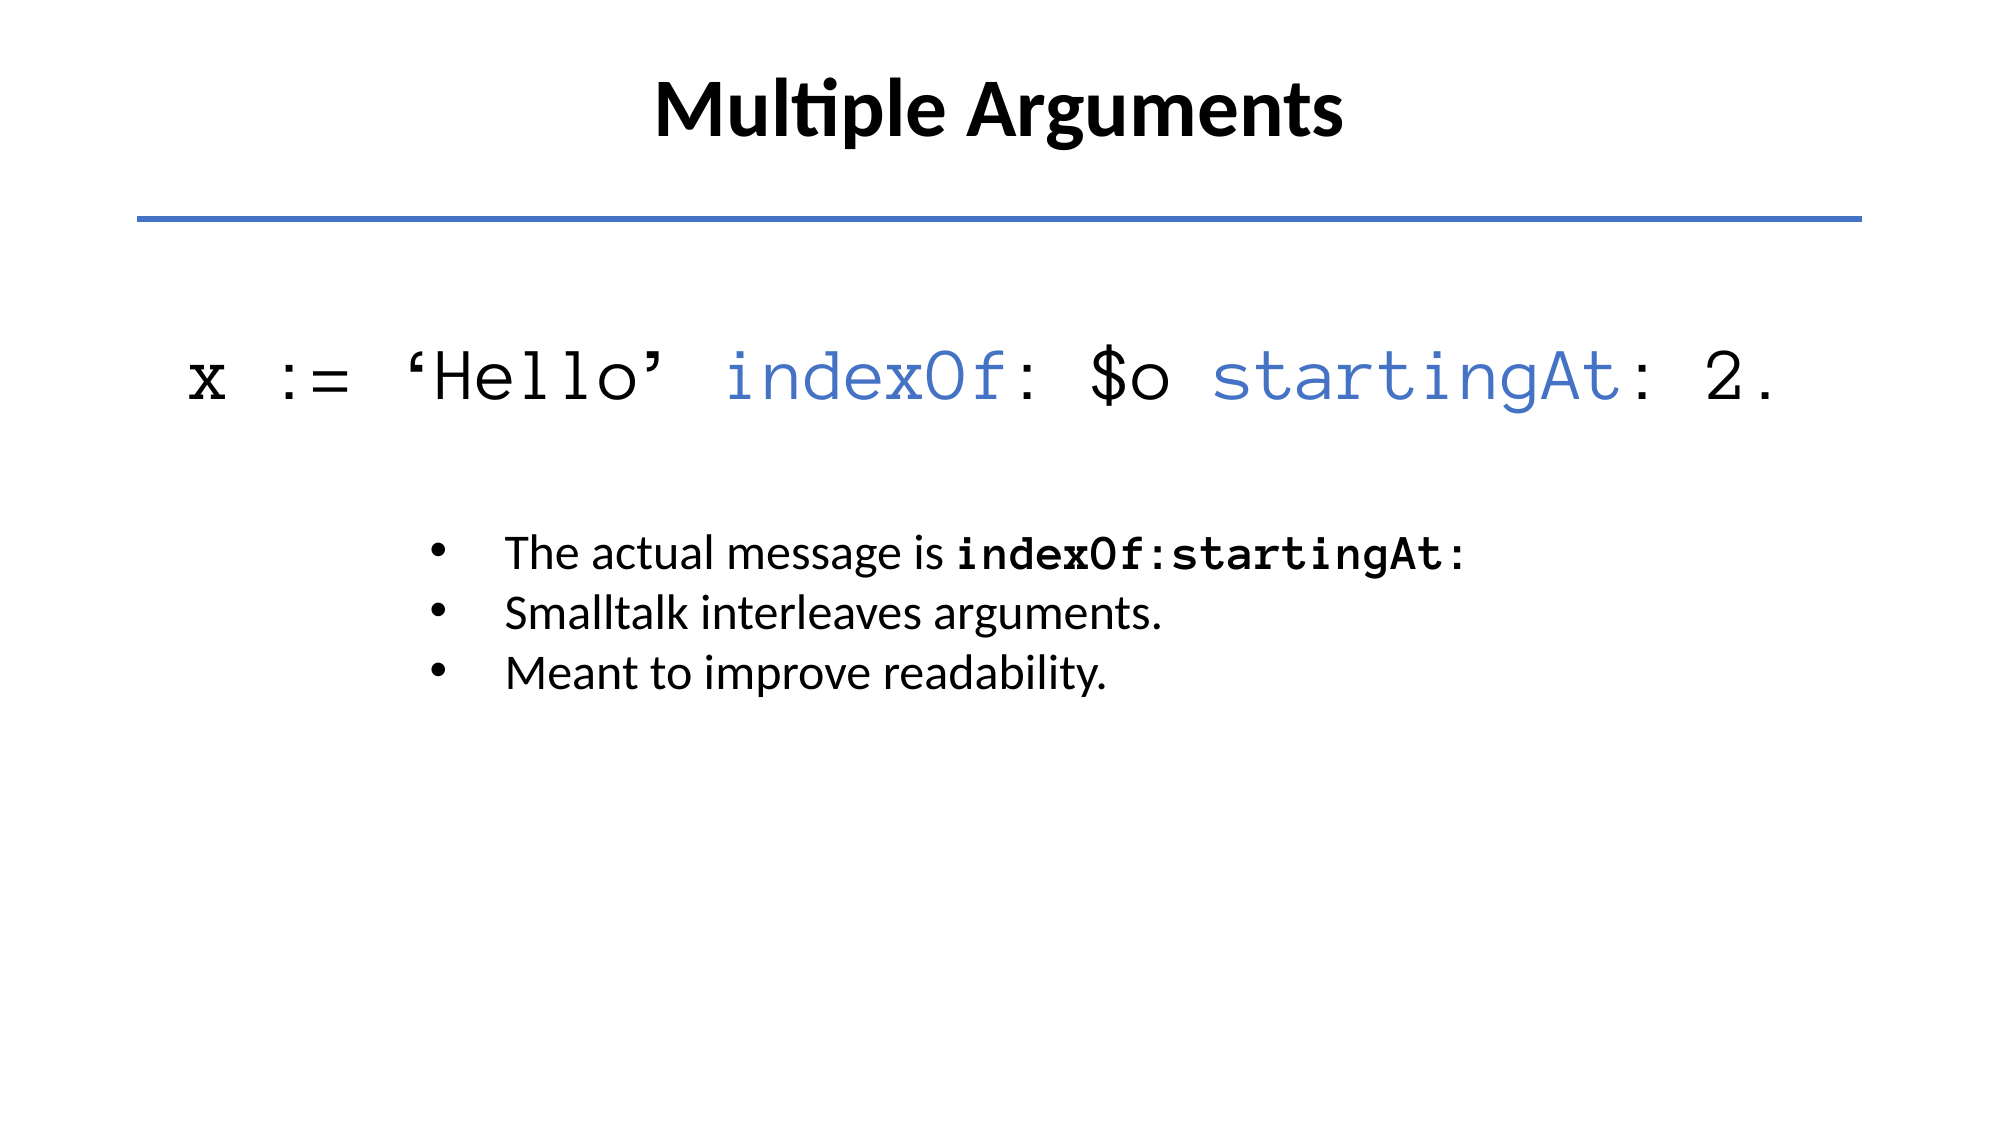

Multiple Arguments
x := ‘Hello’ indexOf: $o startingAt: 2.
The actual message is indexOf:startingAt:
Smalltalk interleaves arguments.
Meant to improve readability.